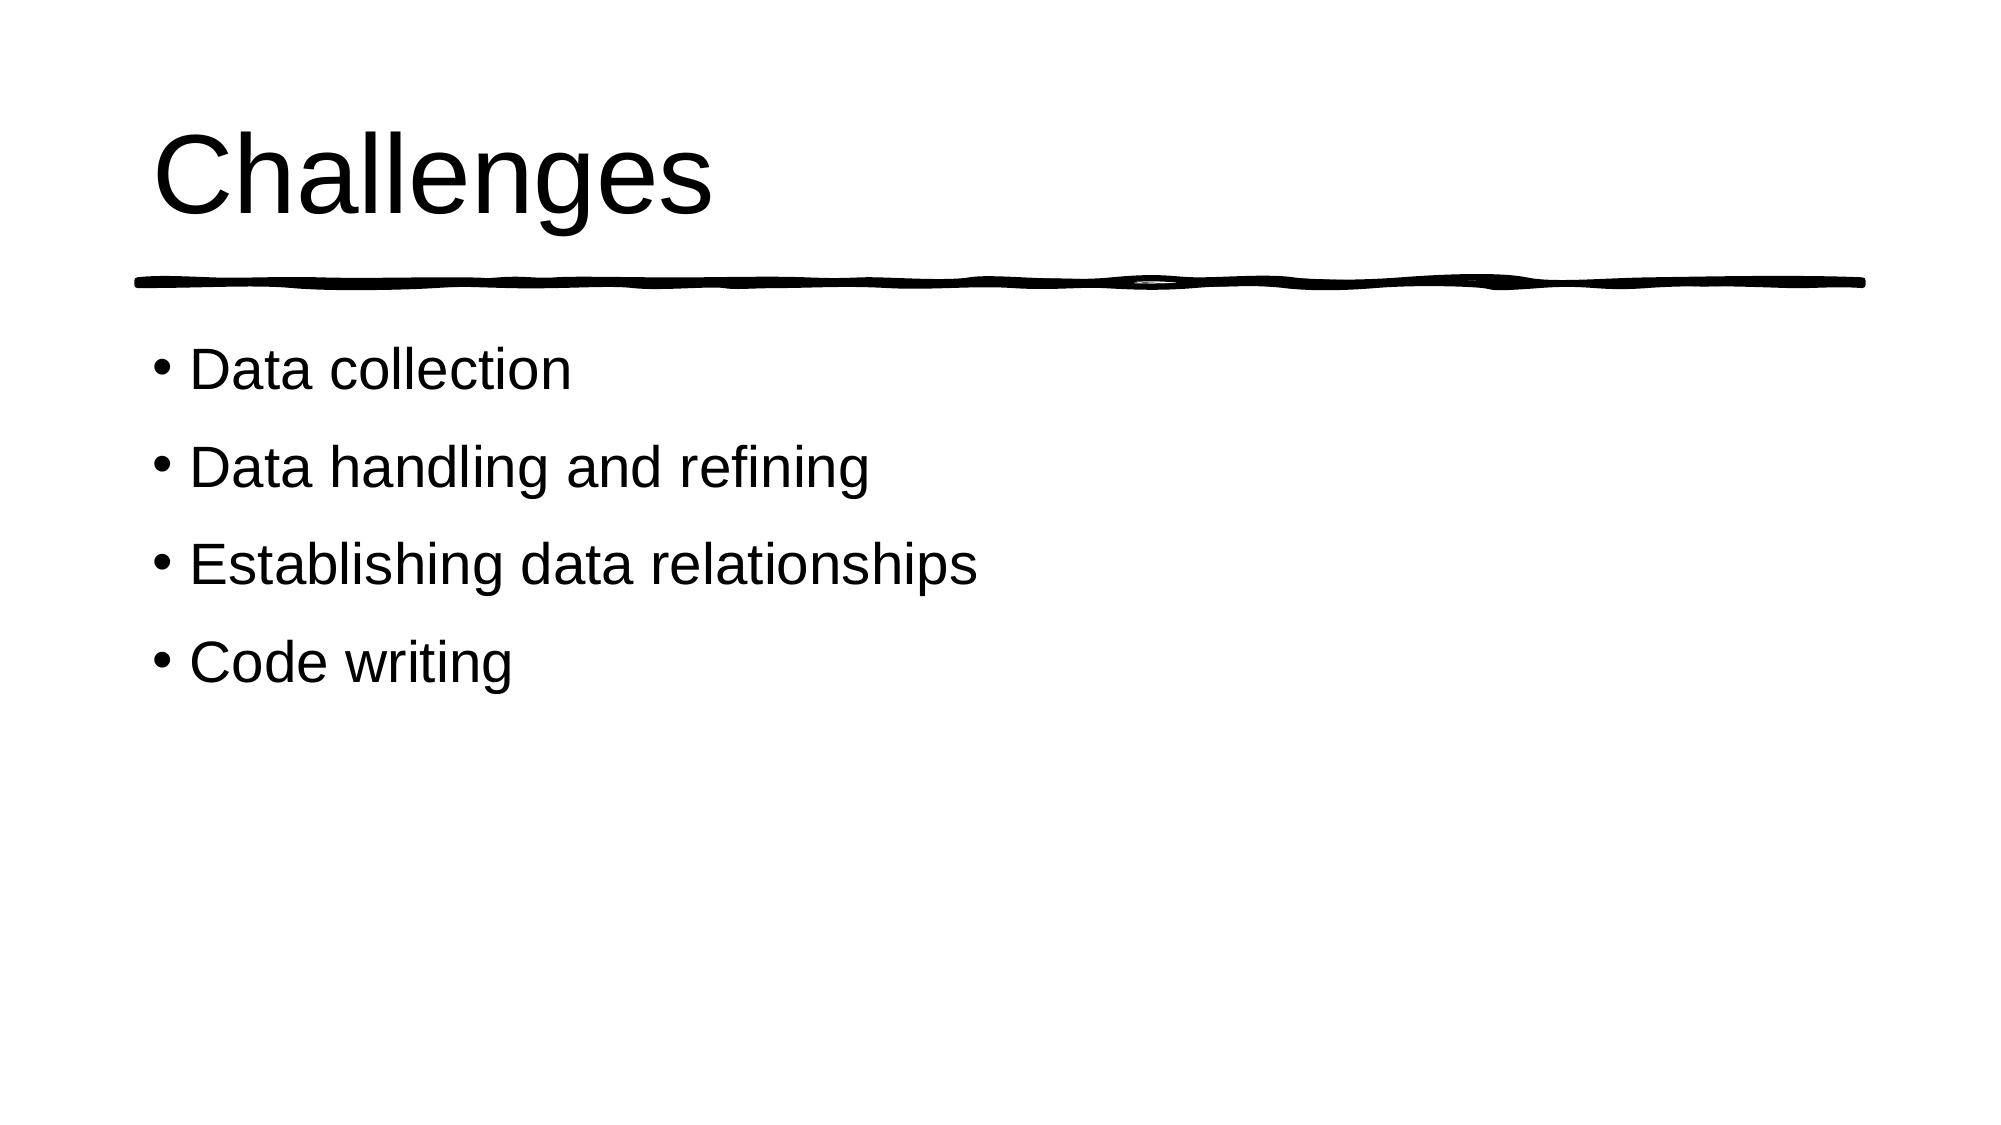

# Challenges
Data collection
Data handling and refining
Establishing data relationships
Code writing